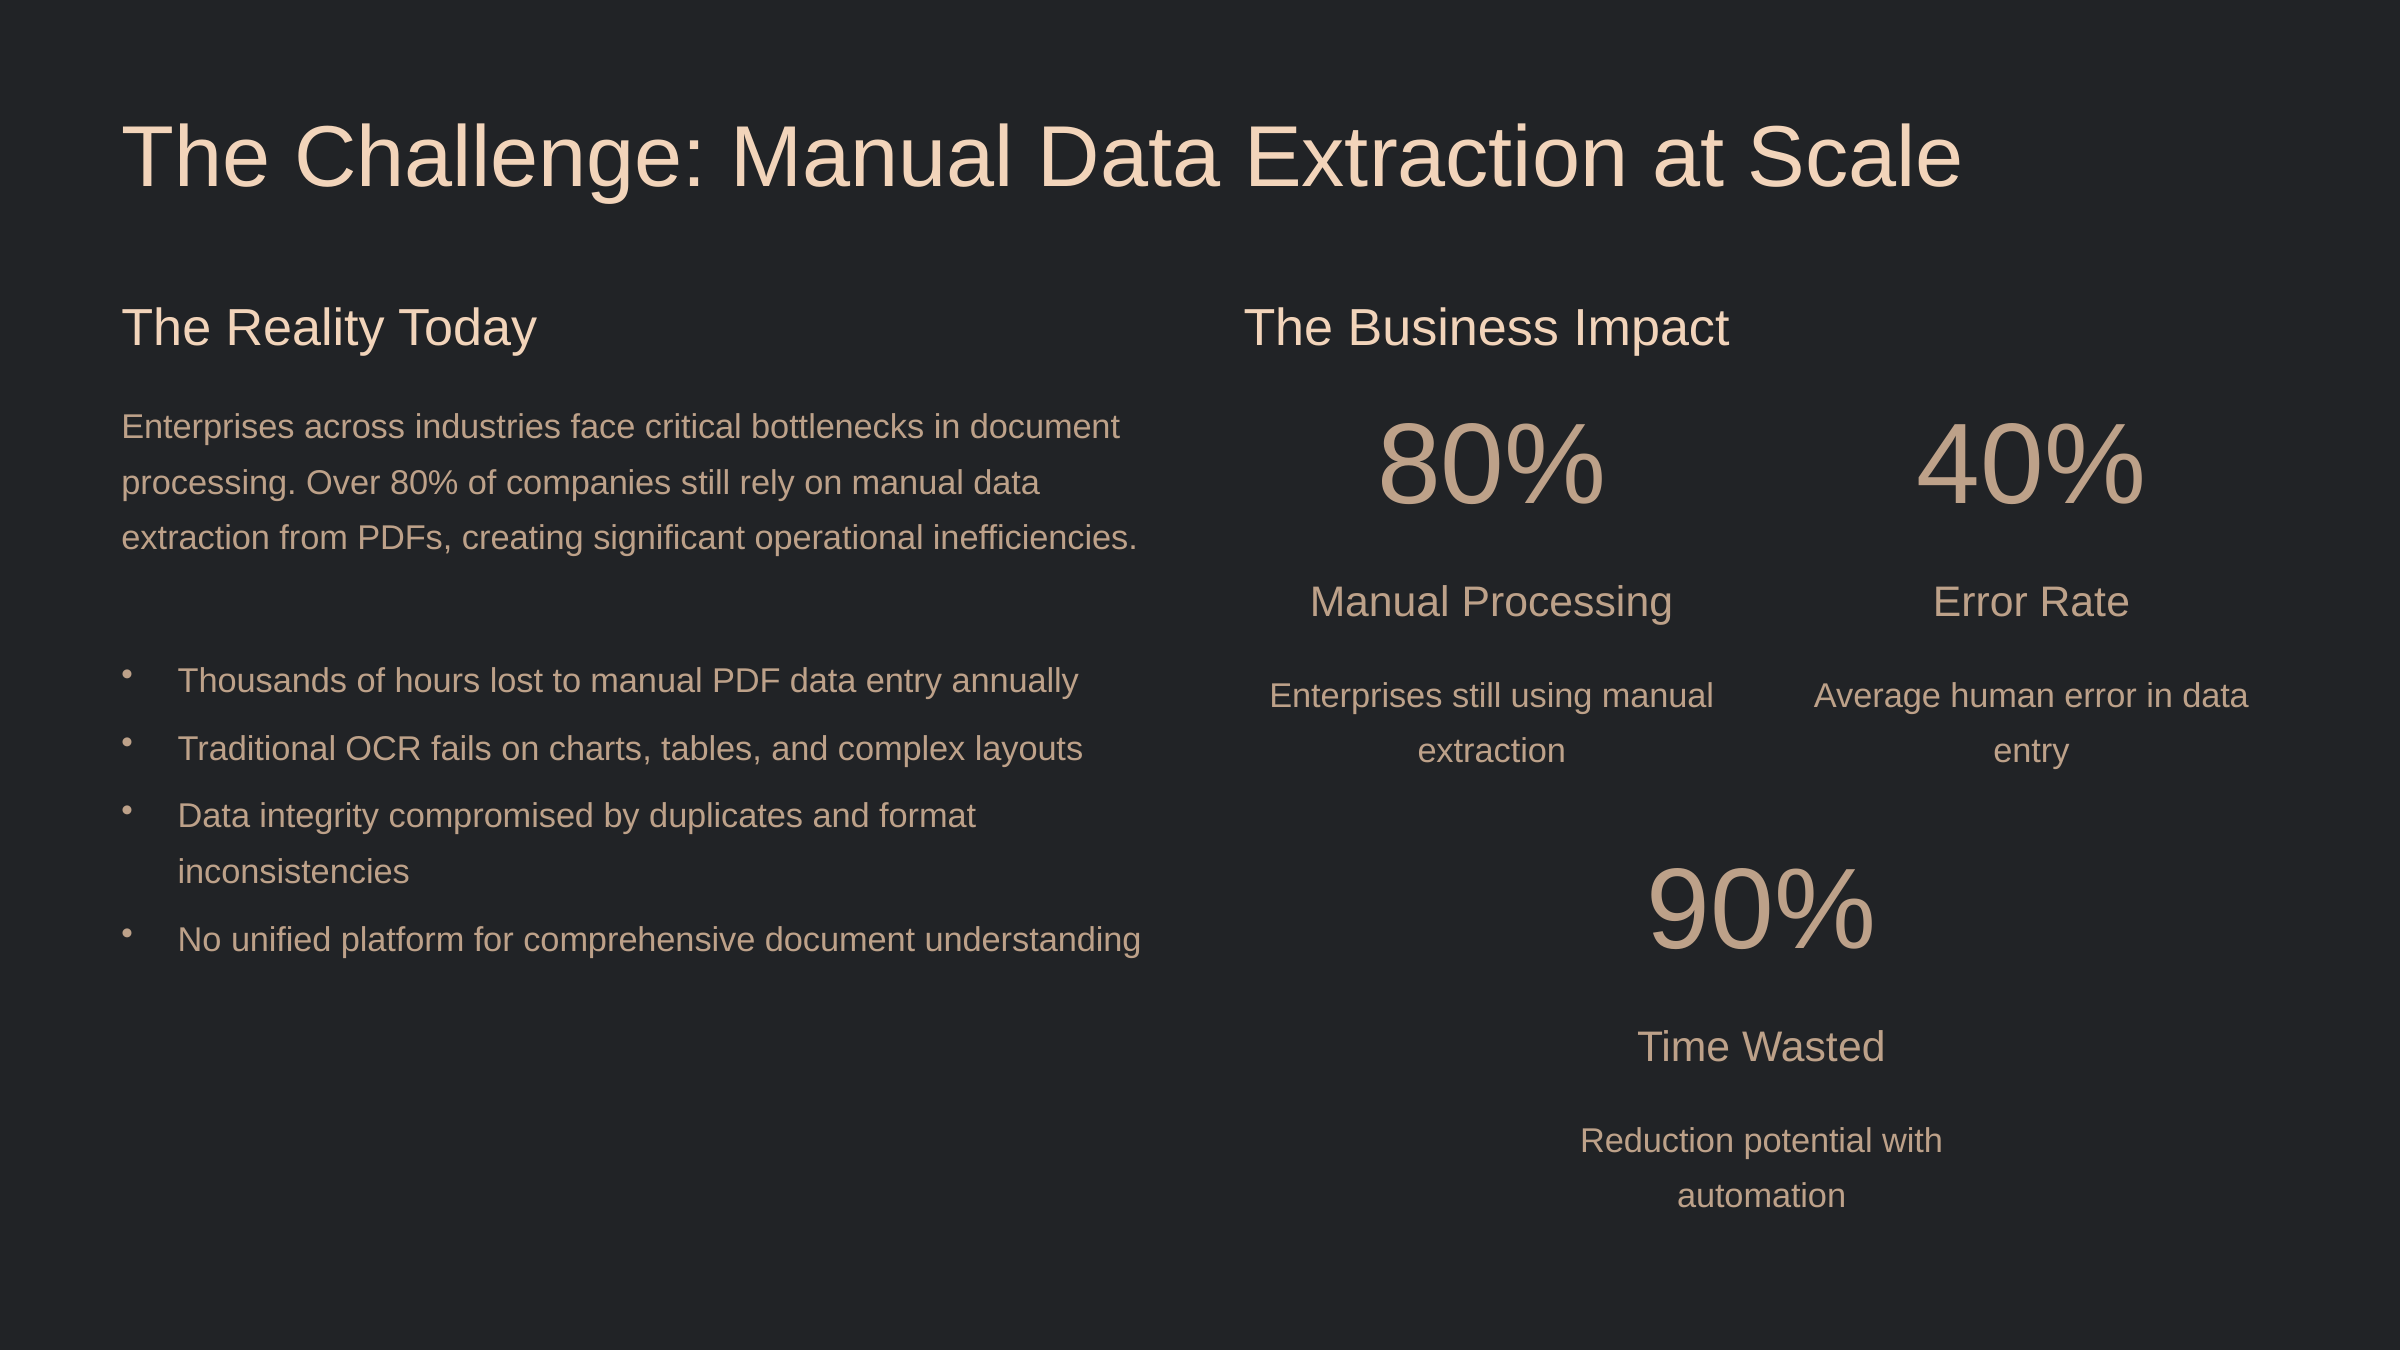

The Challenge: Manual Data Extraction at Scale
The Reality Today
The Business Impact
Enterprises across industries face critical bottlenecks in document processing. Over 80% of companies still rely on manual data extraction from PDFs, creating significant operational inefficiencies.
80%
40%
Manual Processing
Error Rate
Thousands of hours lost to manual PDF data entry annually
Enterprises still using manual extraction
Average human error in data entry
Traditional OCR fails on charts, tables, and complex layouts
Data integrity compromised by duplicates and format inconsistencies
90%
No unified platform for comprehensive document understanding
Time Wasted
Reduction potential with automation